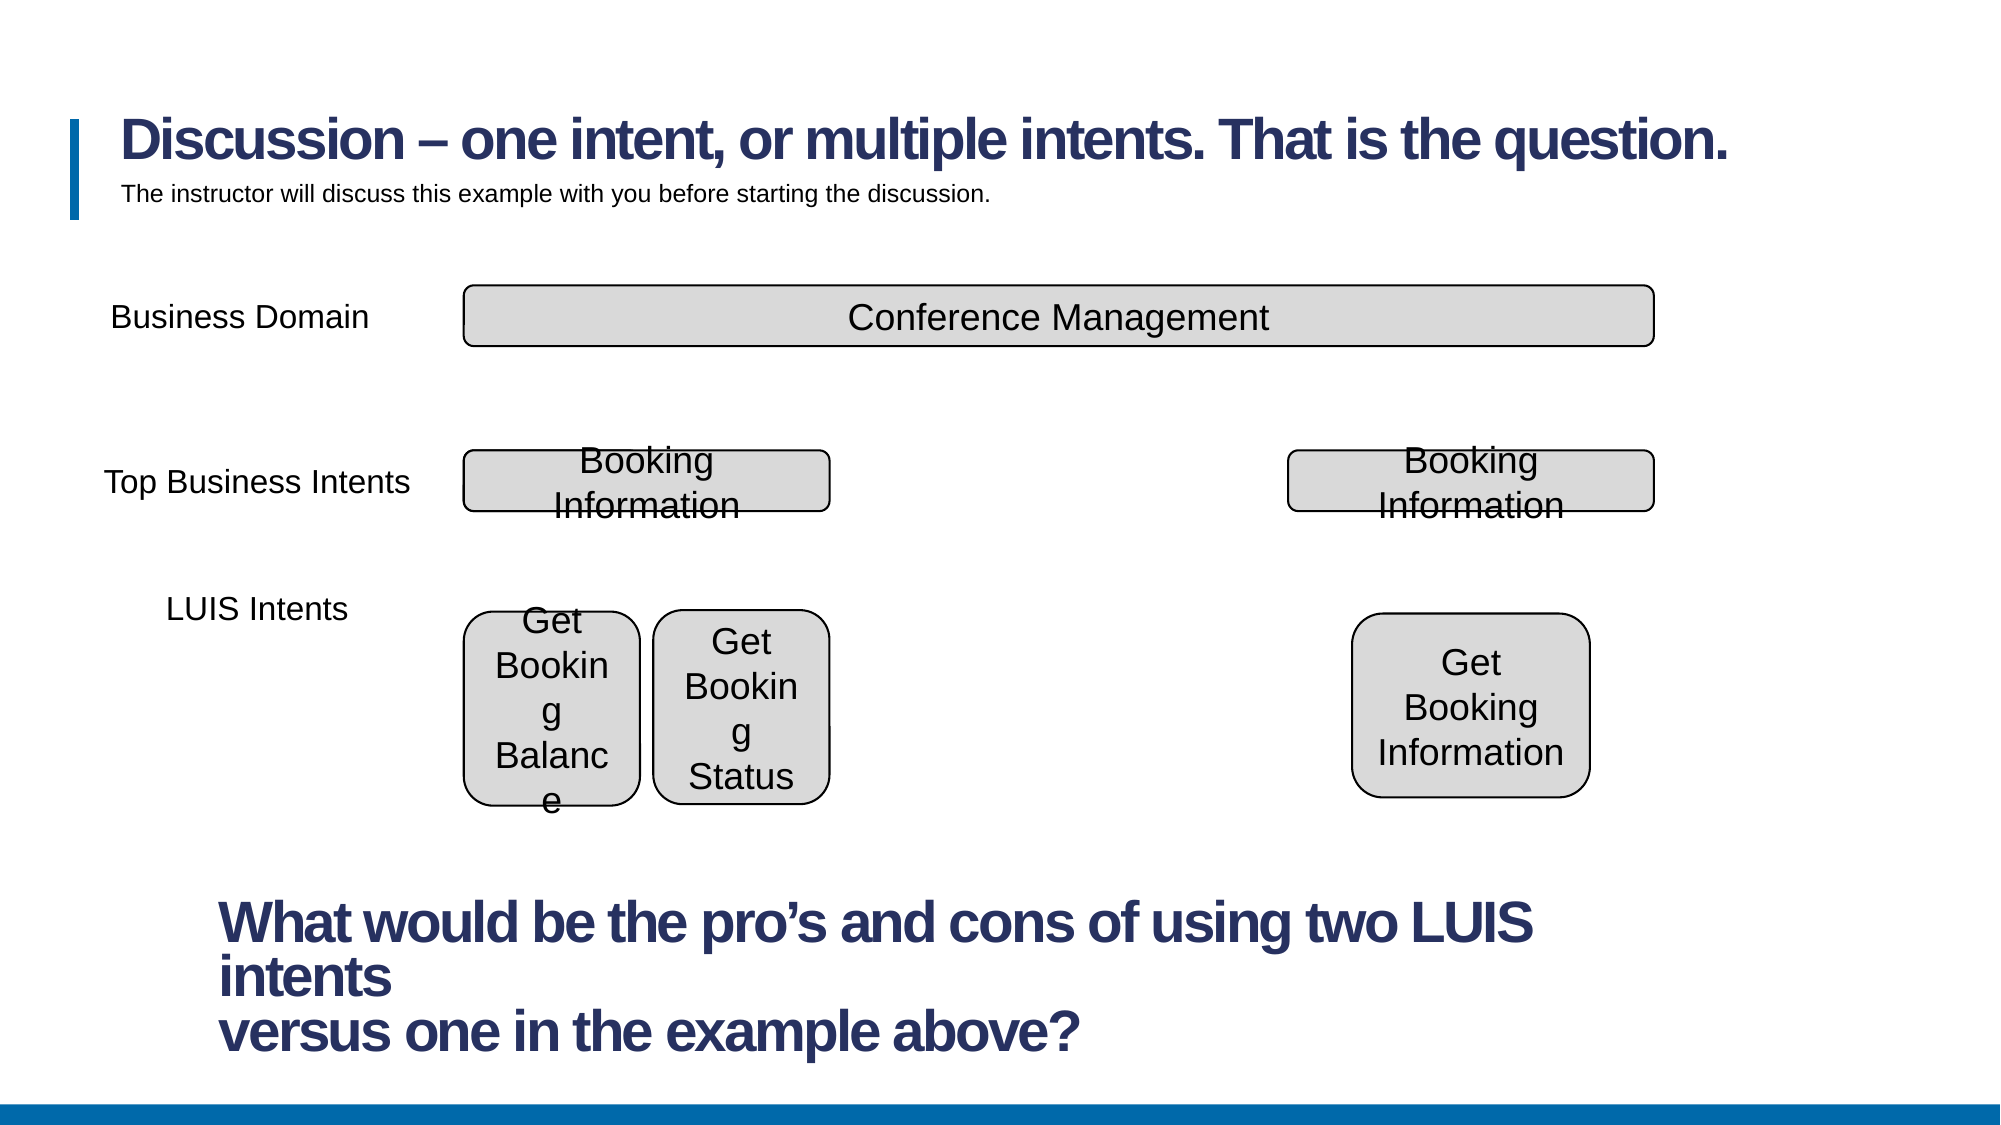

Discussion – one intent, or multiple intents. That is the question.
The instructor will discuss this example with you before starting the discussion.
Conference Management
Business Domain
Get video
Booking Information
Booking Information
Top Business Intents
LUIS Intents
Get Booking Status
Get Booking Balance
Get Booking Information
What would be the pro’s and cons of using two LUIS intents
versus one in the example above?